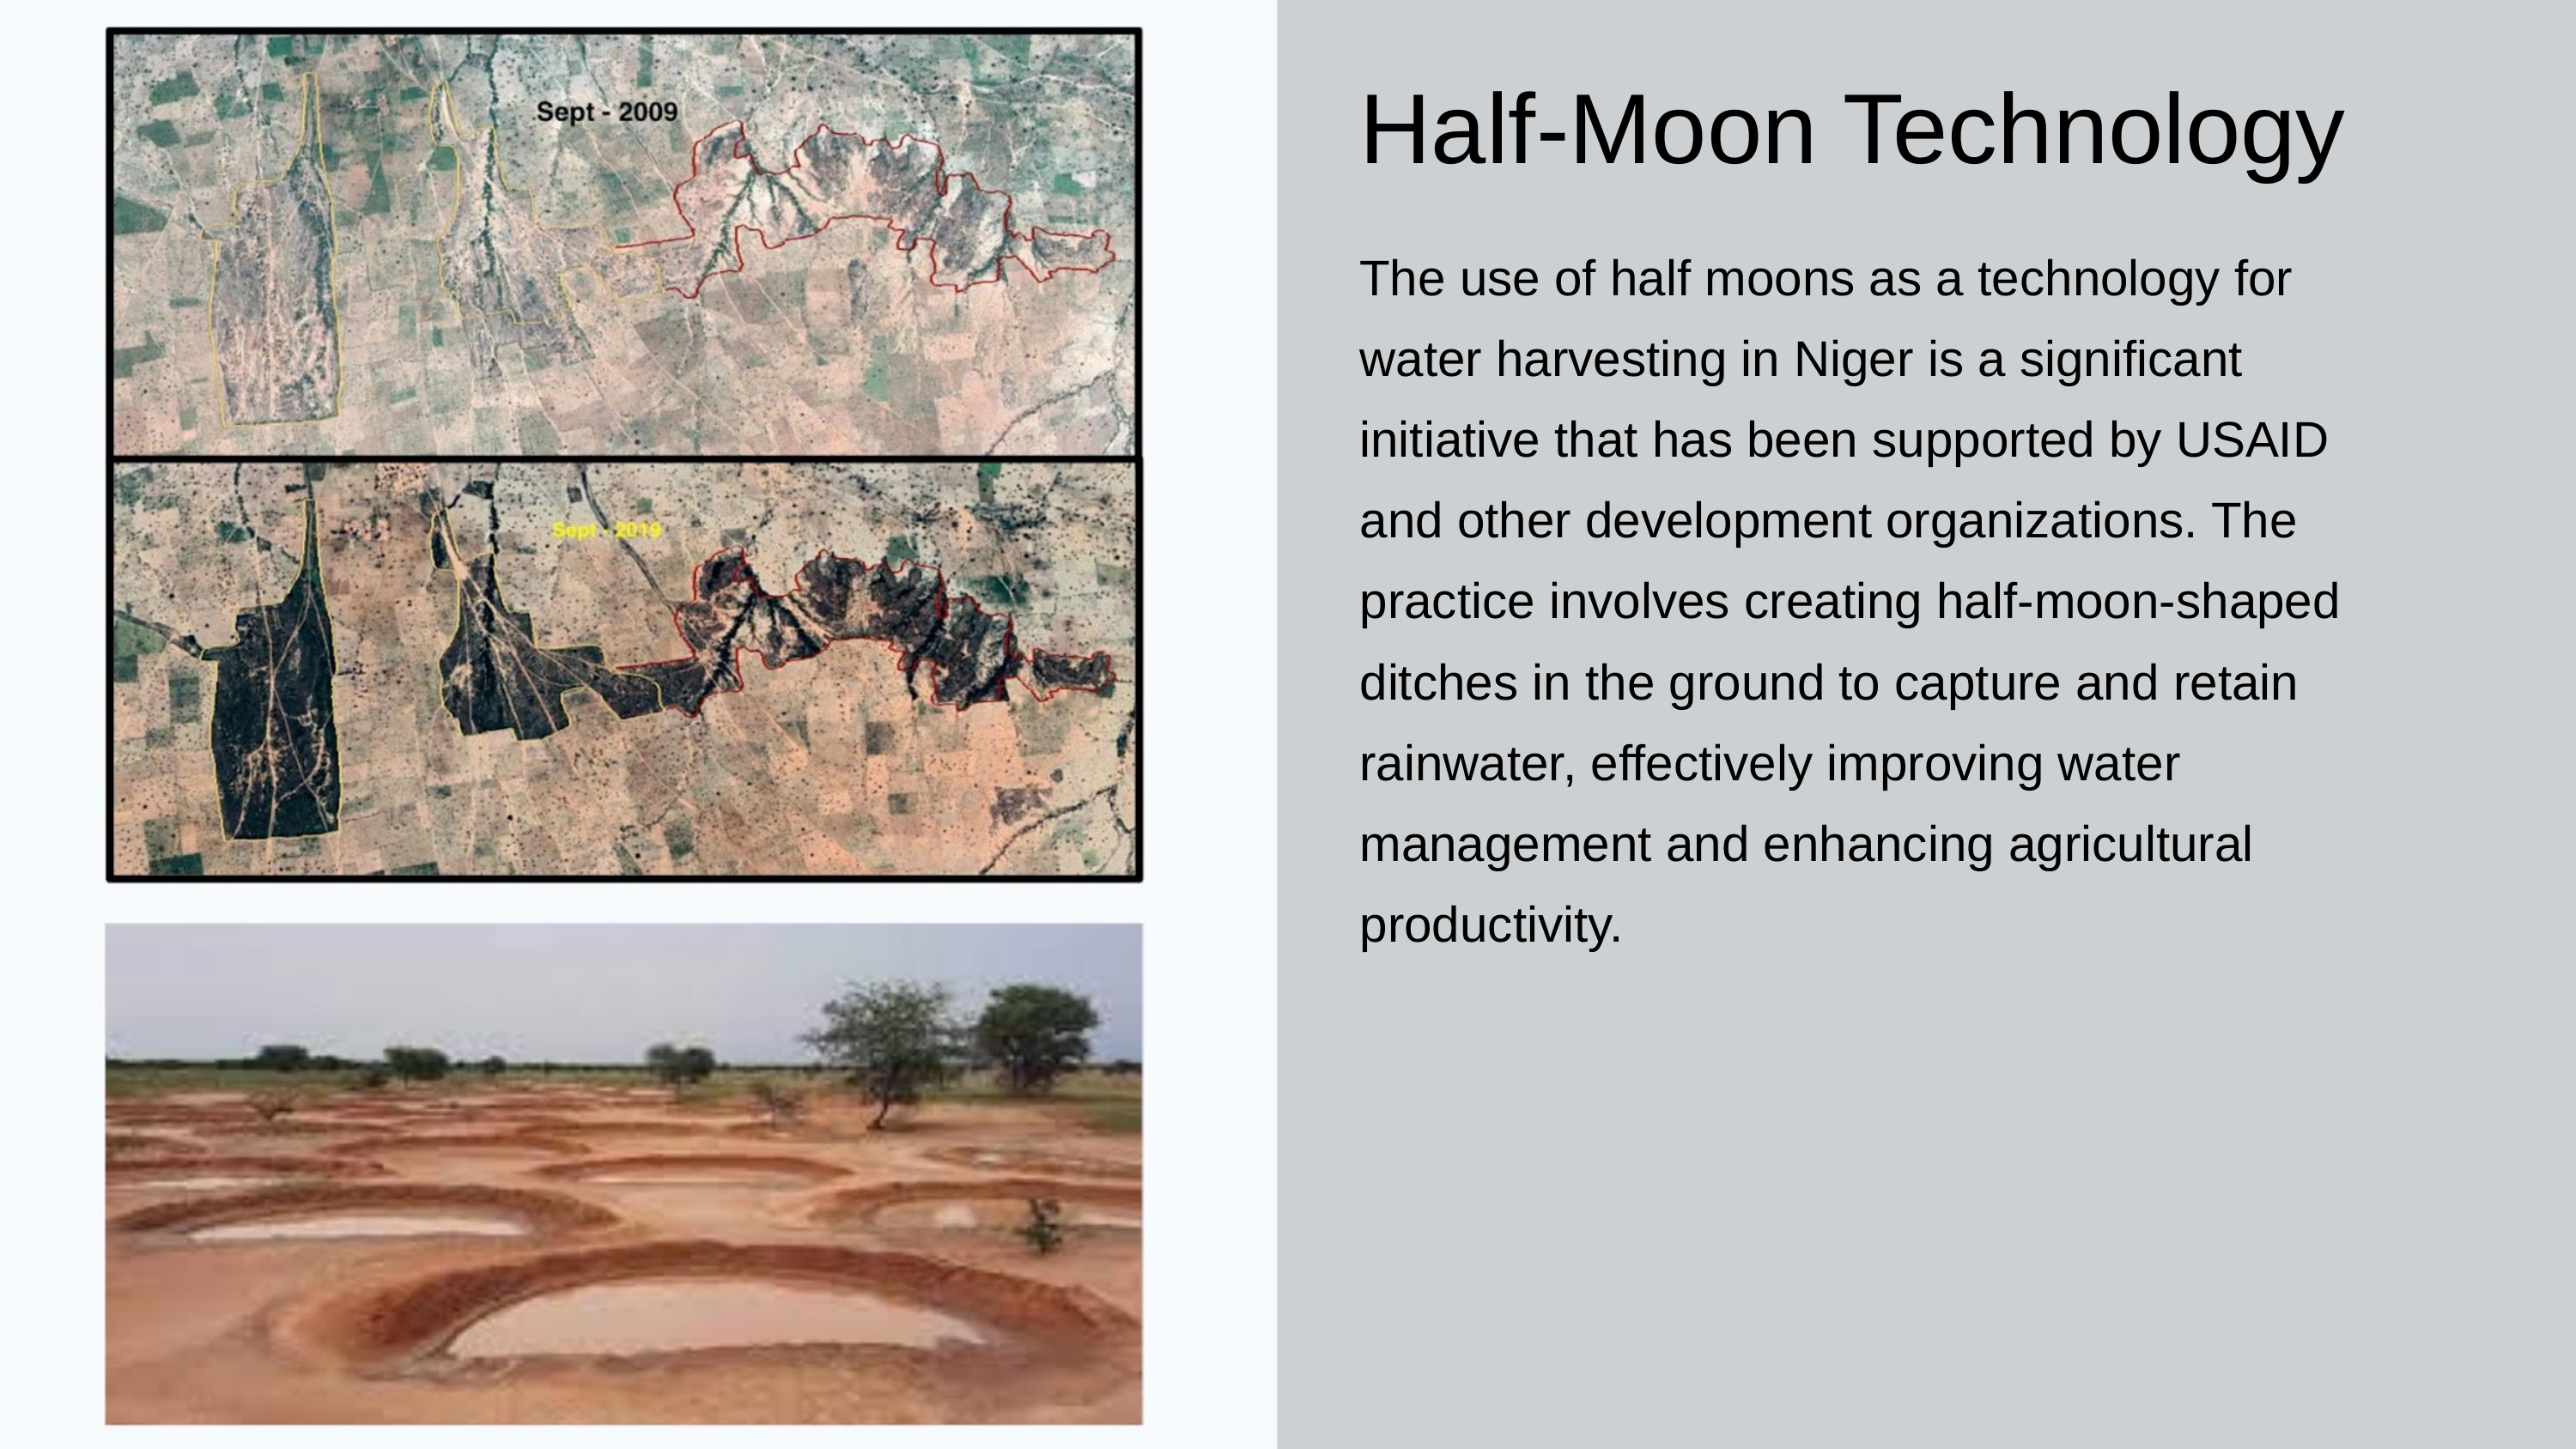

Half-Moon Technology
The use of half moons as a technology for
water harvesting in Niger is a significant
initiative that has been supported by USAID
and other development organizations. The
practice involves creating half-moon-shaped
ditches in the ground to capture and retain
rainwater, effectively improving water
management and enhancing agricultural
productivity.